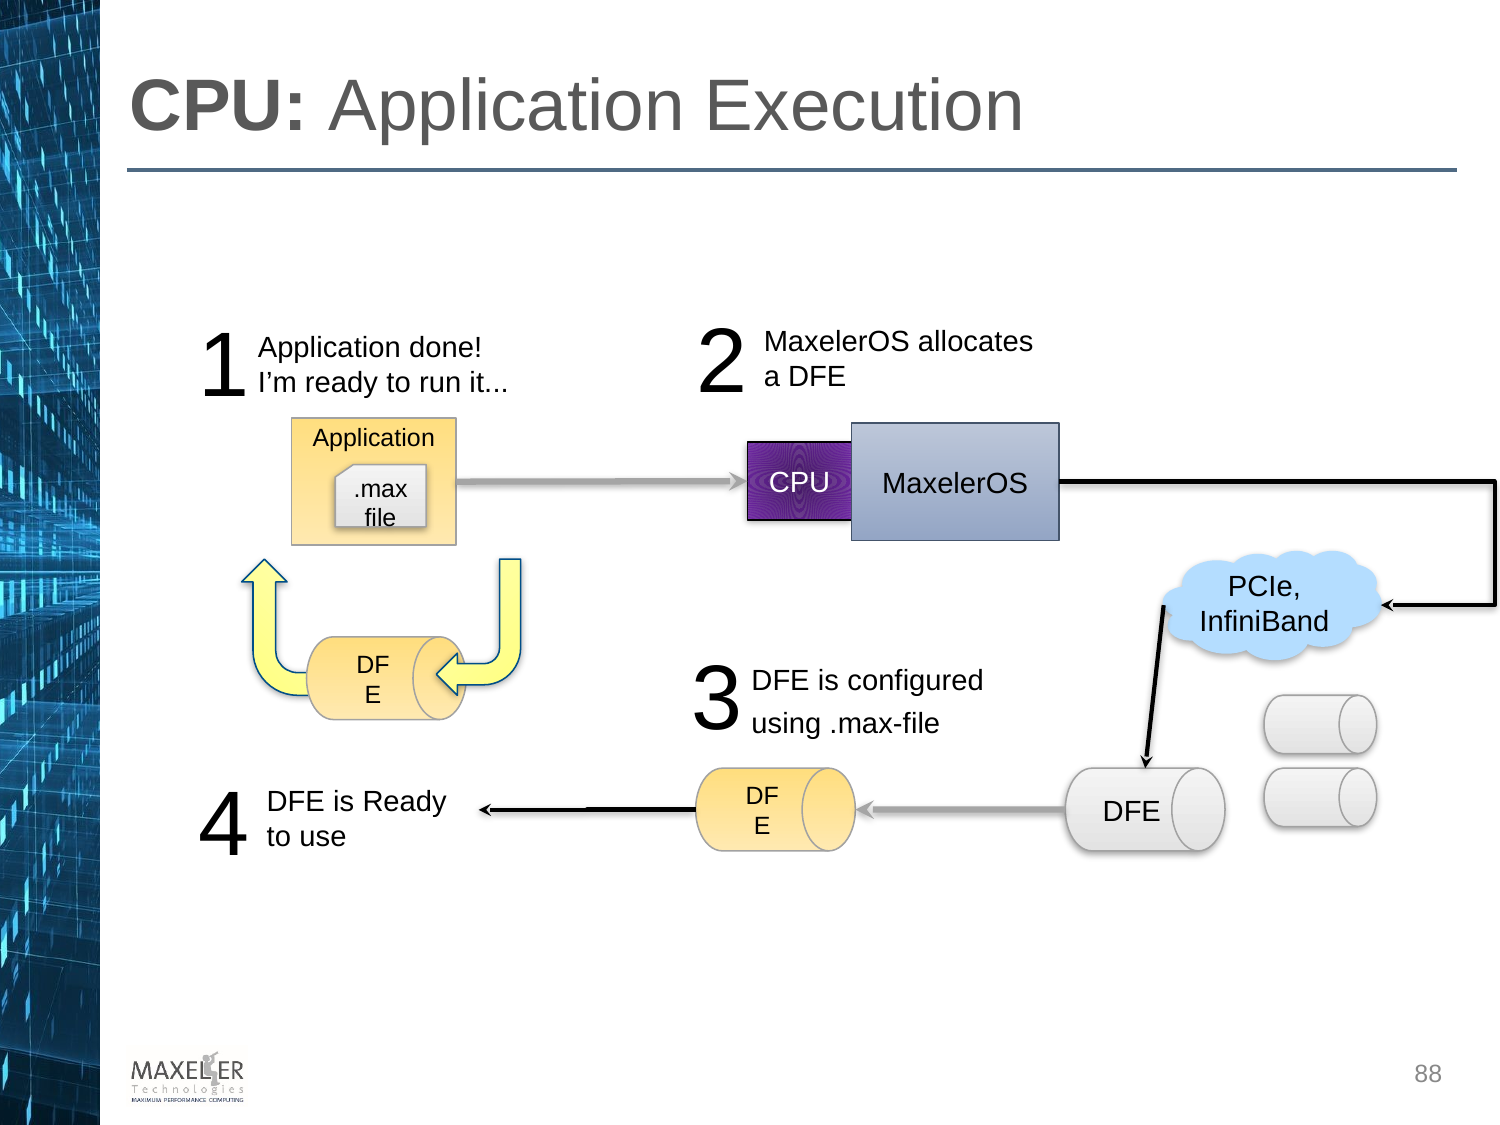

CPU: Application Execution

2
1
MaxelerOS allocates a DFE
Application done!
I’m ready to run it...

Application

MaxelerOS
CPU
.max
file
PCIe, InfiniBand

3
DFE
DFE is configured using .max-file

4
DFE
DFE

DFE is Ready to use
88